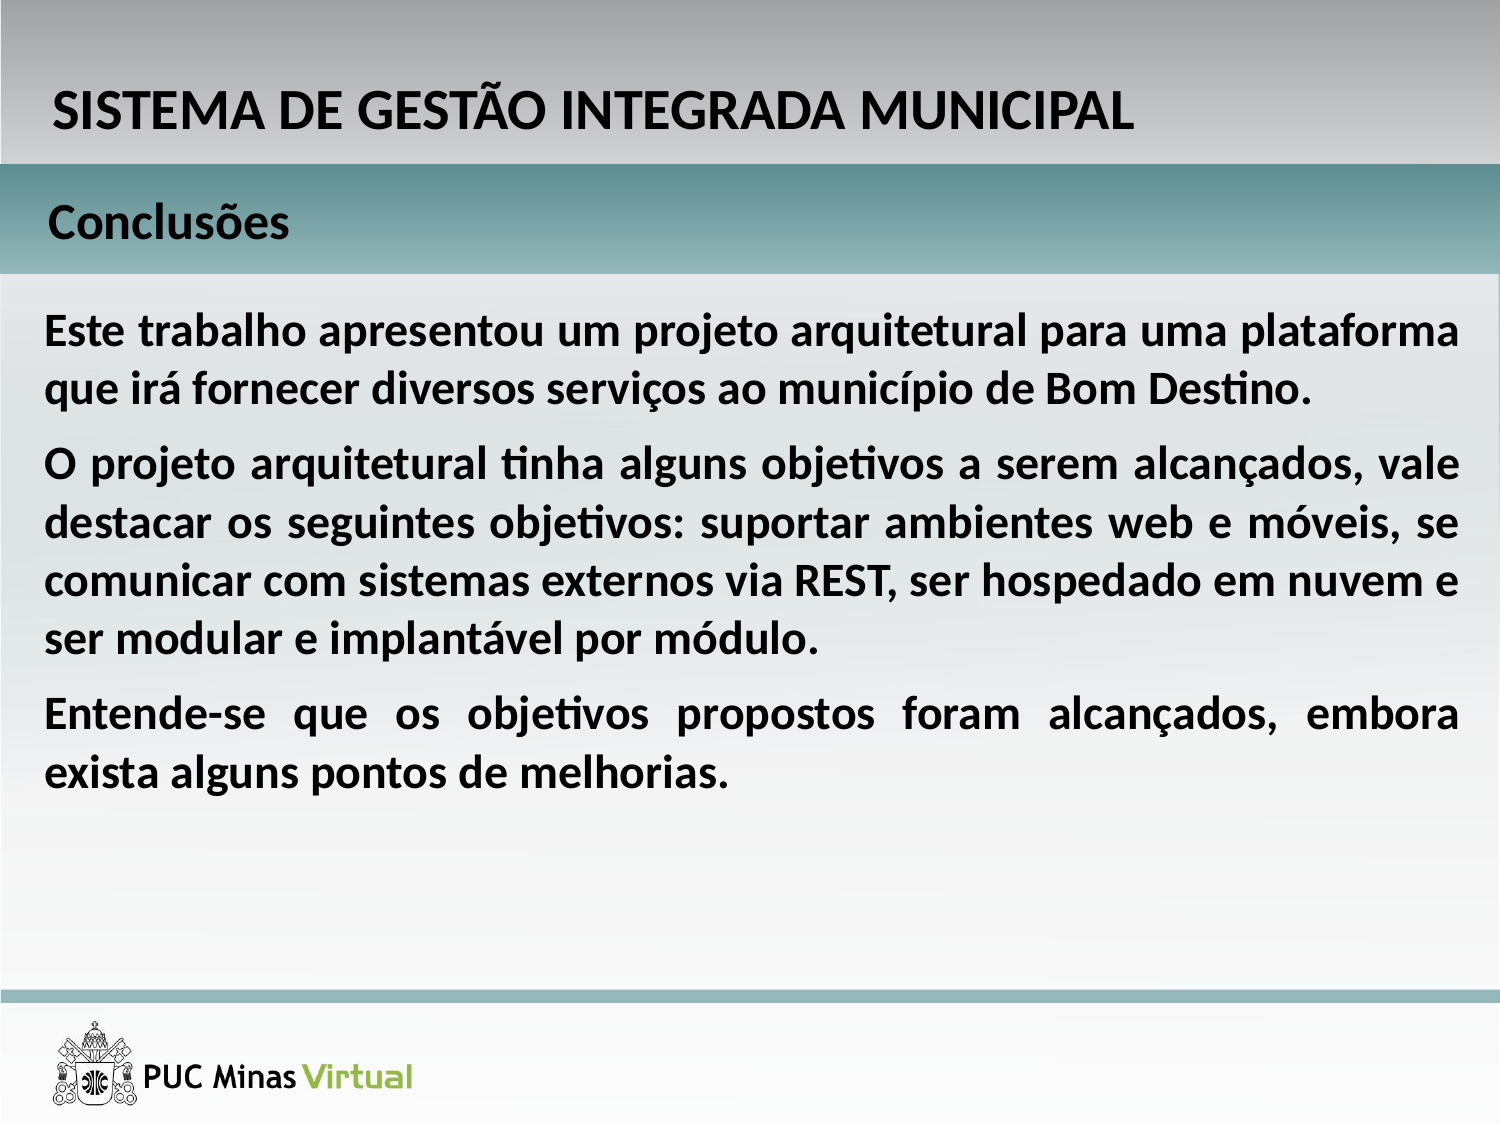

SISTEMA DE GESTÃO INTEGRADA MUNICIPAL

Conclusões
Este trabalho apresentou um projeto arquitetural para uma plataforma que irá fornecer diversos serviços ao município de Bom Destino.
O projeto arquitetural tinha alguns objetivos a serem alcançados, vale destacar os seguintes objetivos: suportar ambientes web e móveis, se comunicar com sistemas externos via REST, ser hospedado em nuvem e ser modular e implantável por módulo.
Entende-se que os objetivos propostos foram alcançados, embora exista alguns pontos de melhorias.